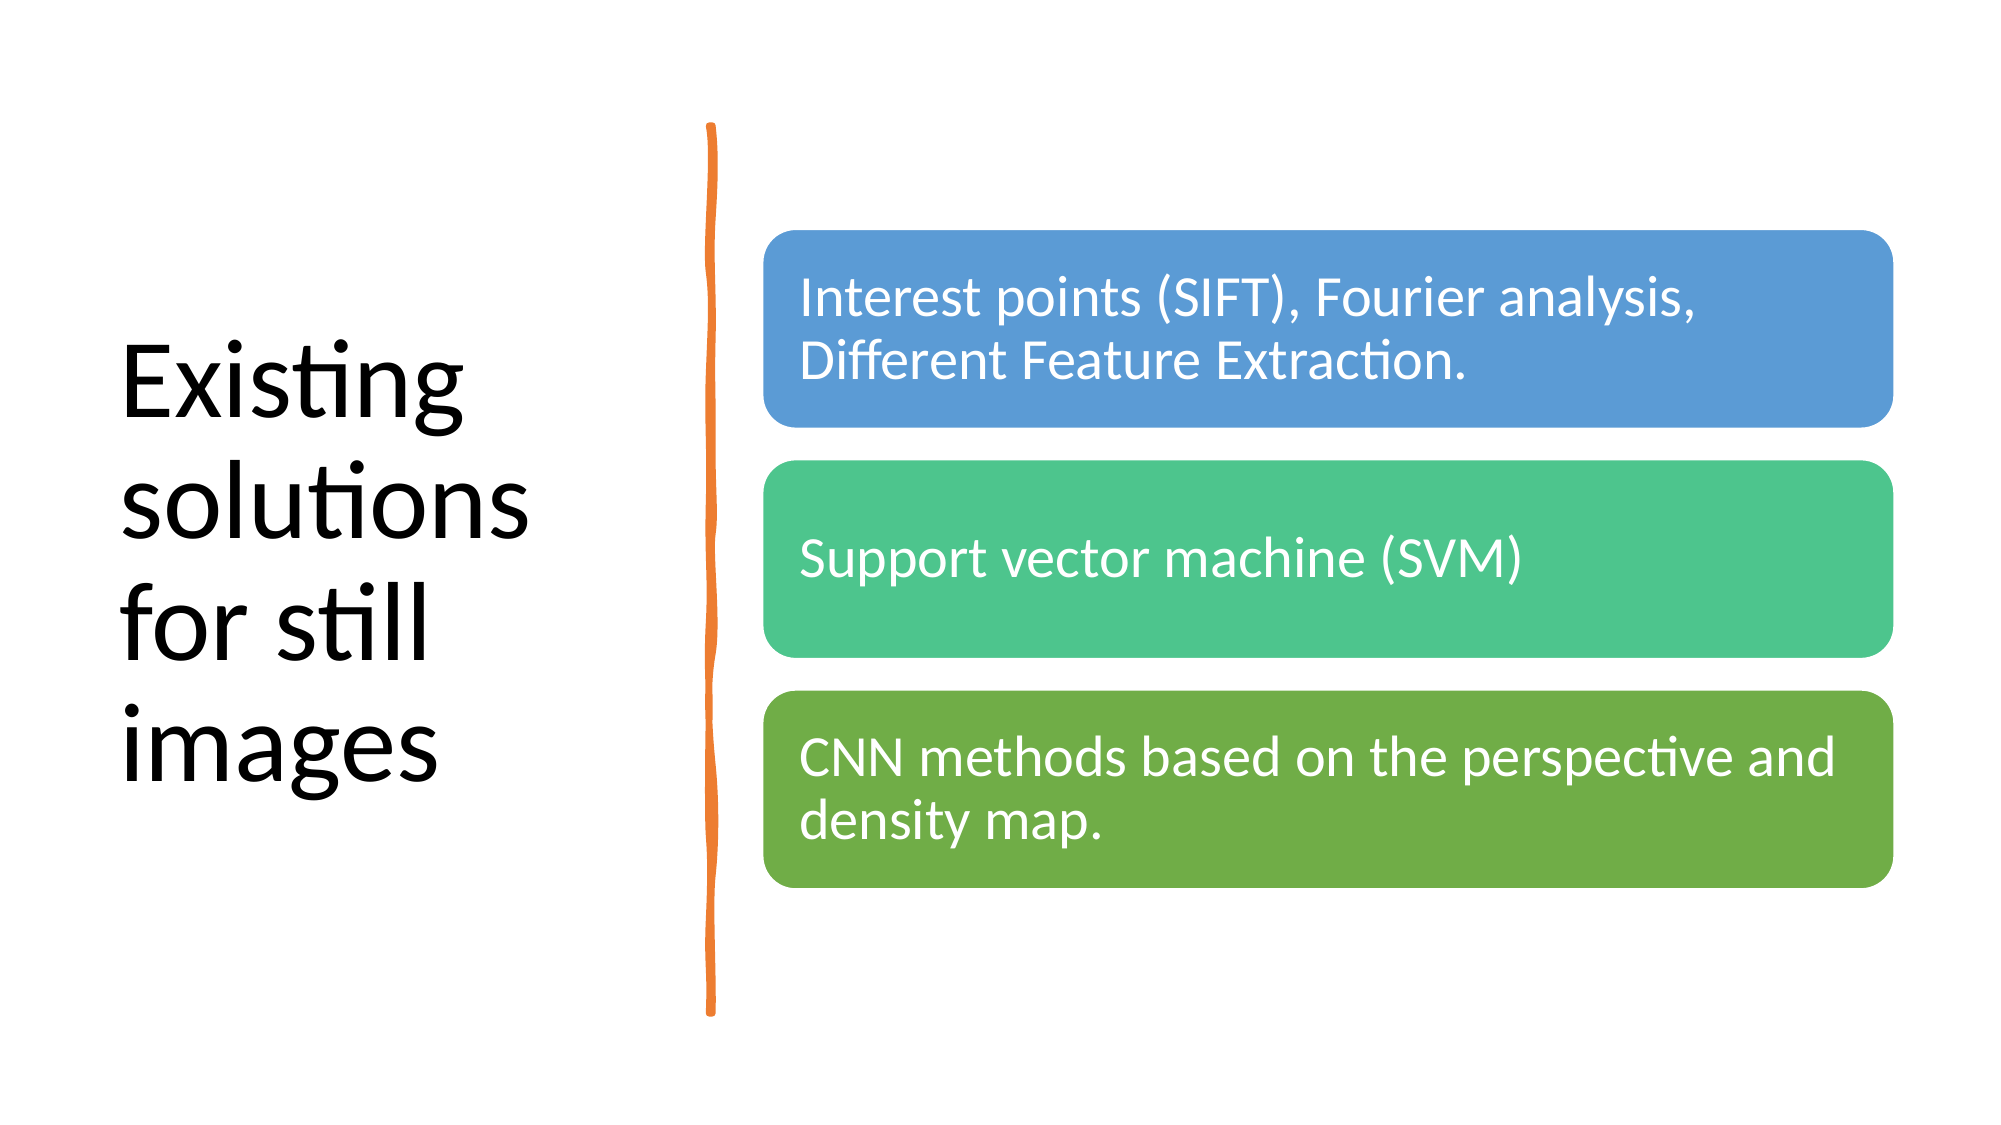

Interest points (SIFT), Fourier analysis,  Different Feature Extraction.
Support vector machine (SVM)
CNN methods based on the perspective and density map.
# Existing solutions for still images